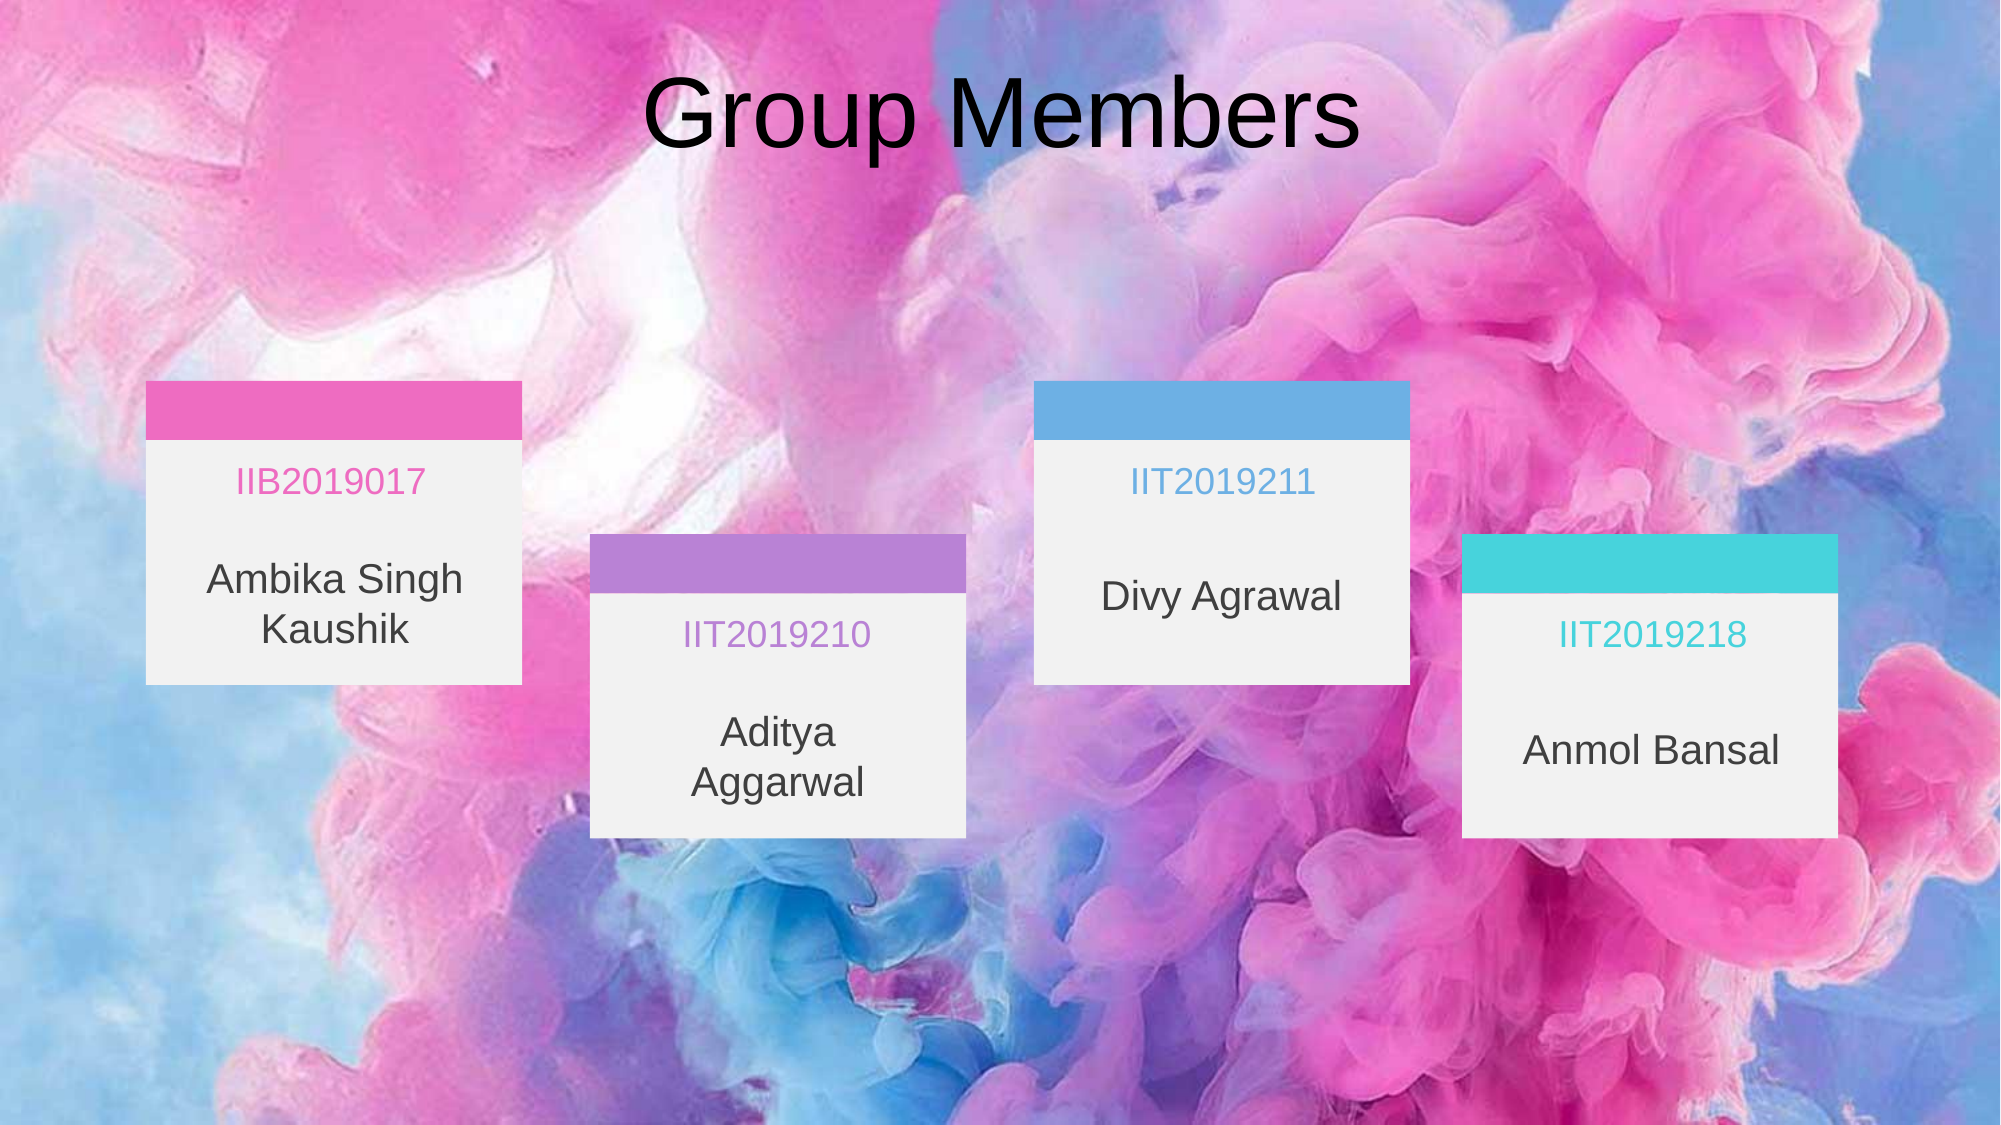

Group Members

IIB2019017
IIT2019211

Ambika Singh Kaushik
Divy Agrawal
IIT2019210
IIT2019218
Aditya Aggarwal
Anmol Bansal